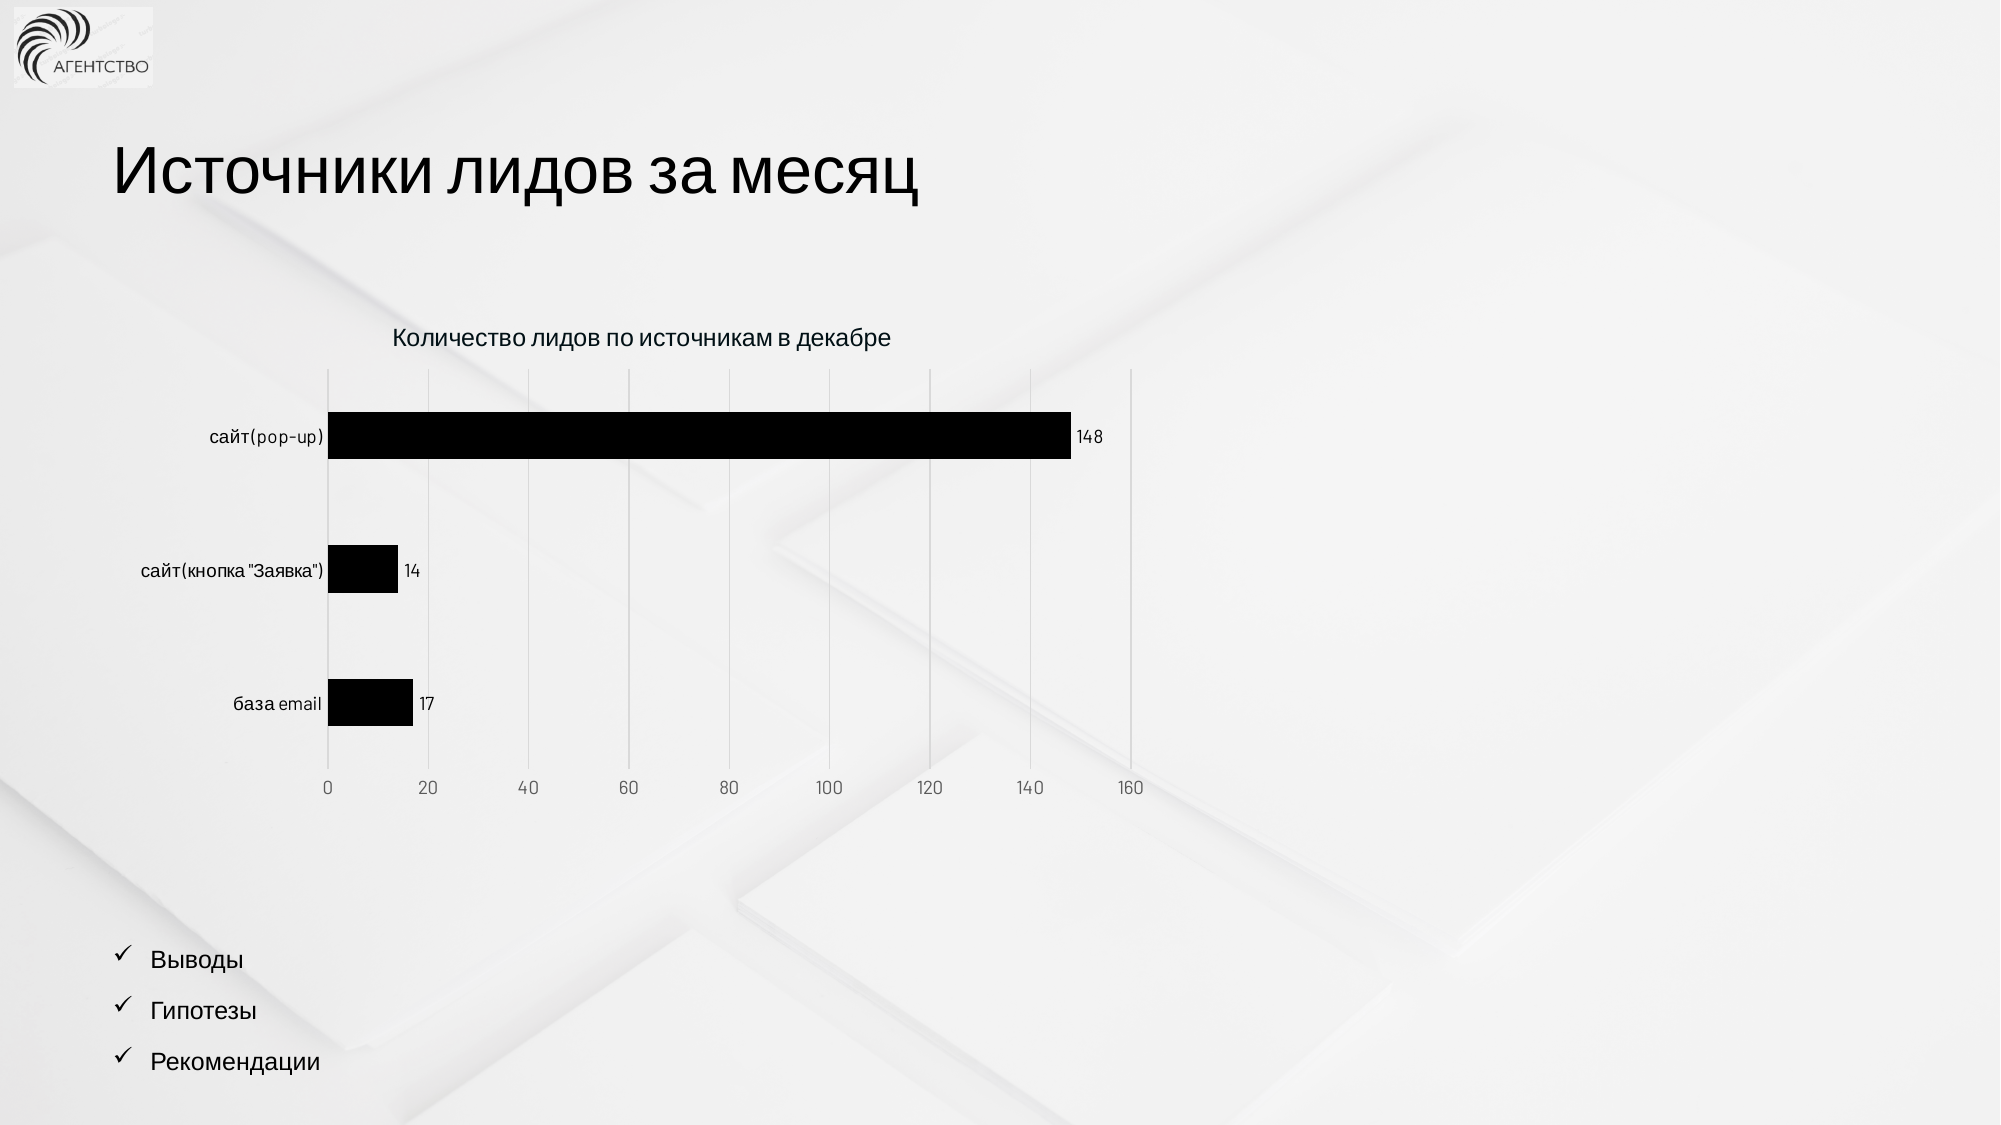

Источники лидов за месяц

### Chart: Количество лидов по источникам в декабре

| Category | Кол-во лидов |
|---|---|
| база email | 17.0 |
| сайт (кнопка "Заявка") | 14.0 |
| сайт (pop-up) | 148.0 |
Выводы
Гипотезы
Рекомендации